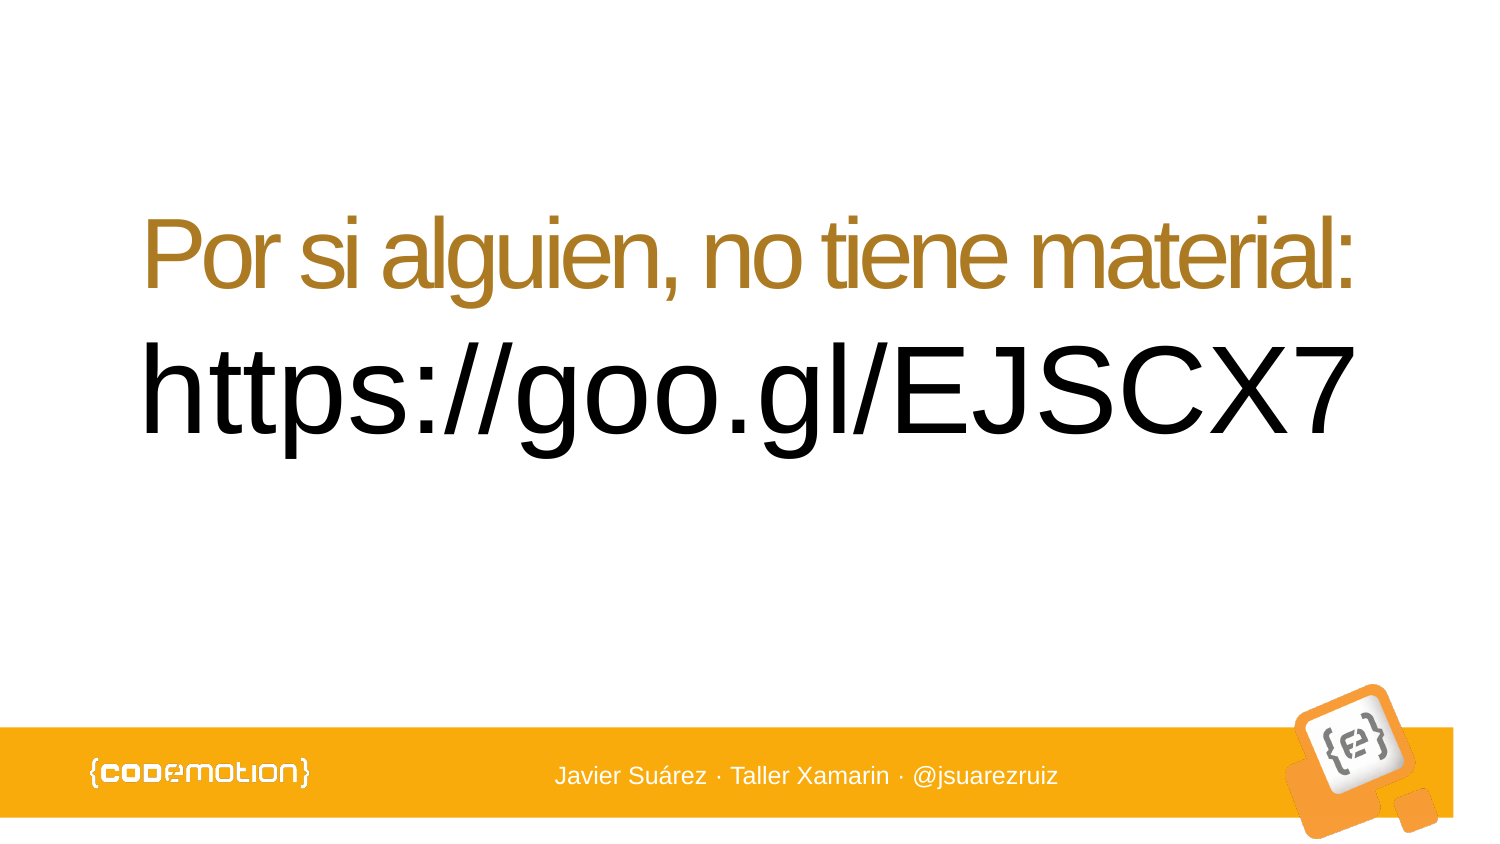

Por si alguien, no tiene material:
https://goo.gl/EJSCX7